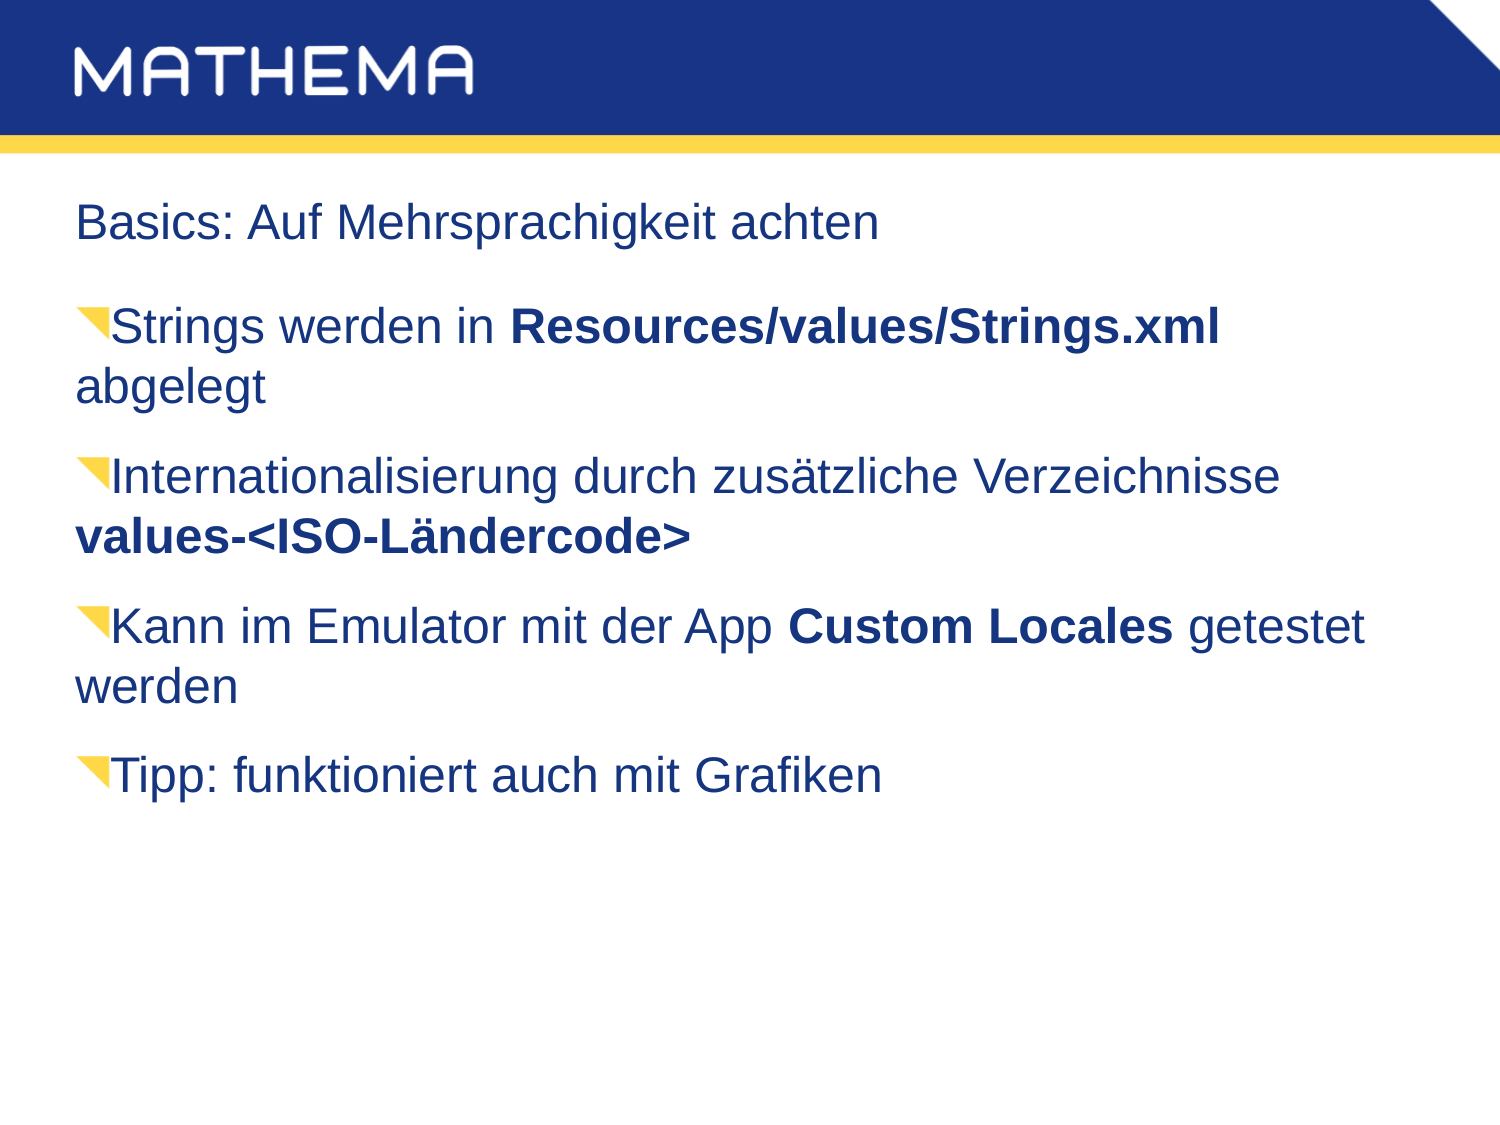

# Basics: Auf Mehrsprachigkeit achten
Strings werden in Resources/values/Strings.xml abgelegt
Internationalisierung durch zusätzliche Verzeichnisse values-<ISO-Ländercode>
Kann im Emulator mit der App Custom Locales getestet werden
Tipp: funktioniert auch mit Grafiken